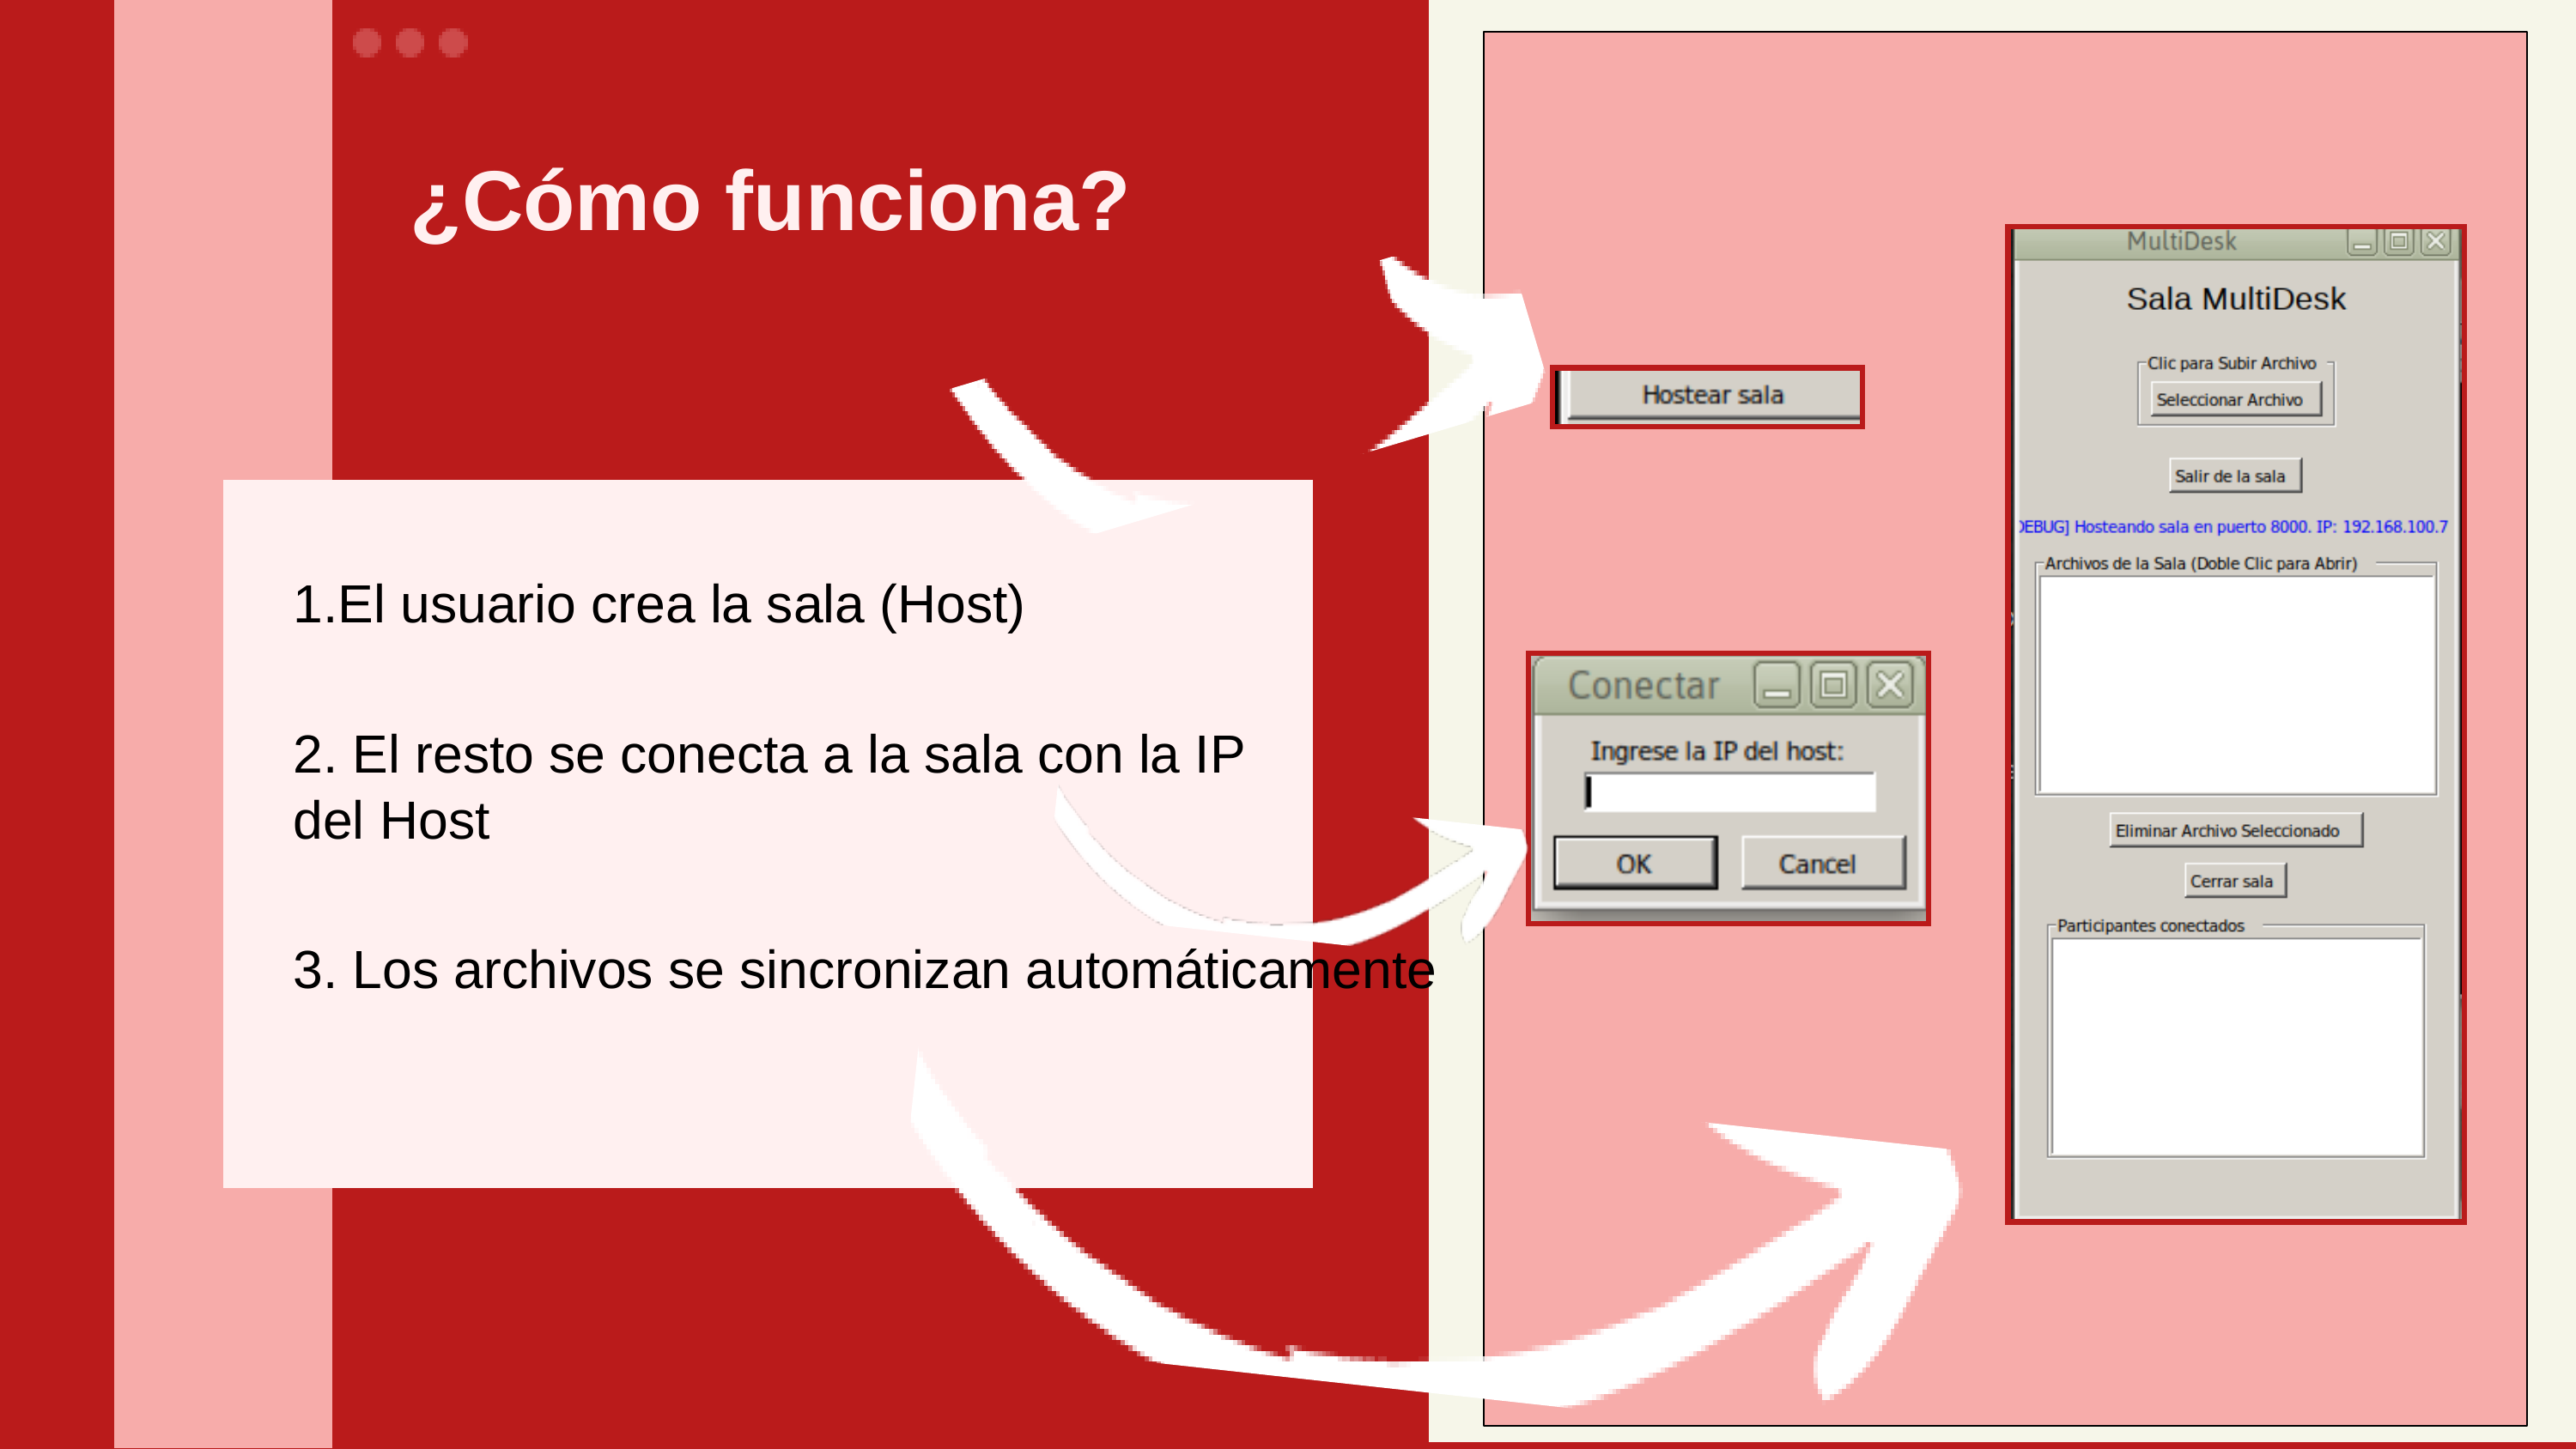

¿Cómo funciona?

1.El usuario crea la sala (Host)

2. El resto se conecta a la sala con la IP del Host

3. Los archivos se sincronizan automáticamente